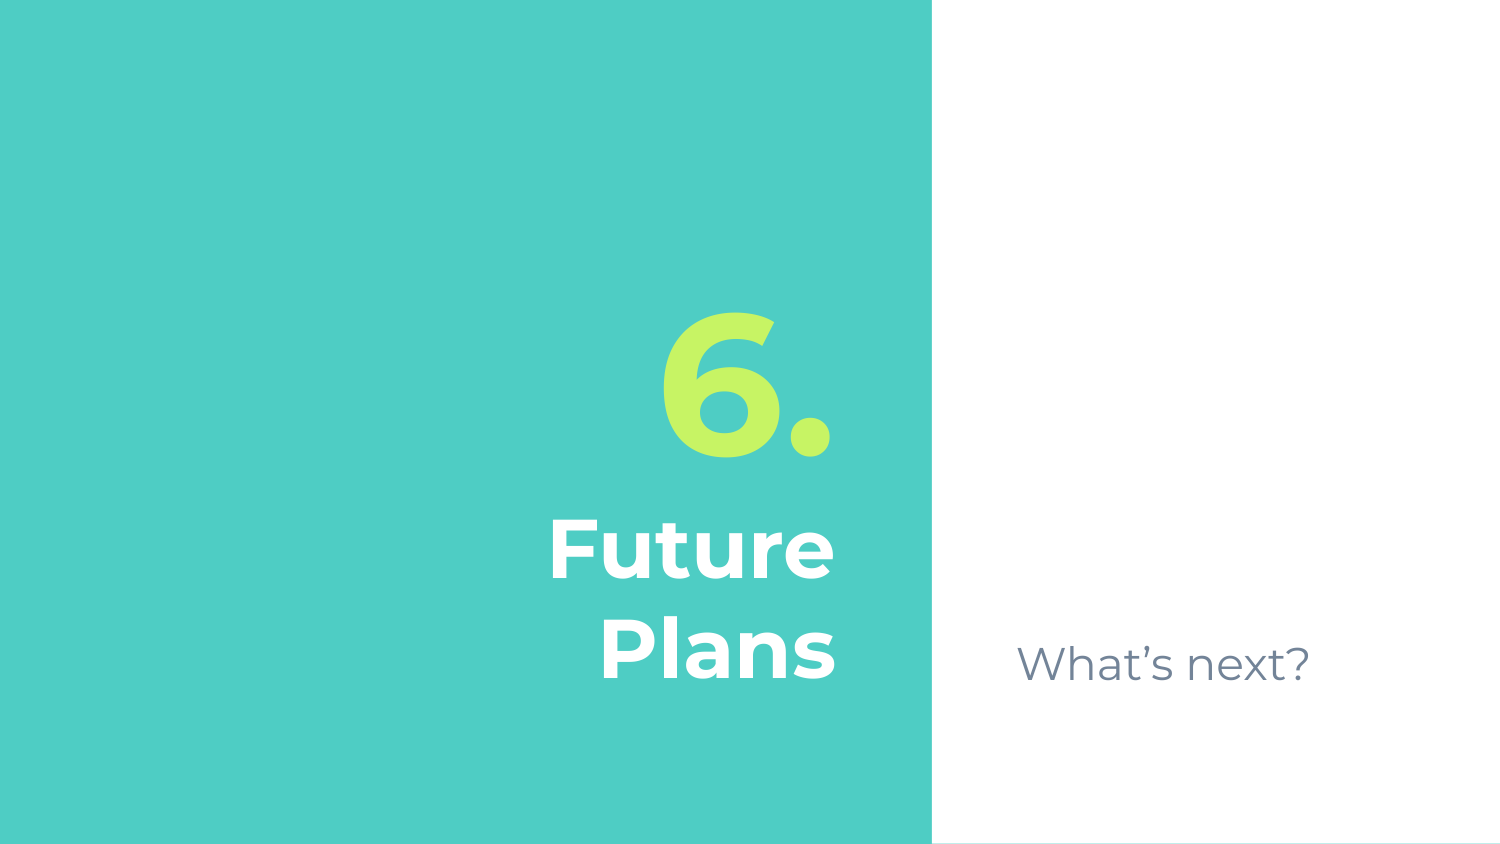

What’s next?
# 6.
Future
Plans
46